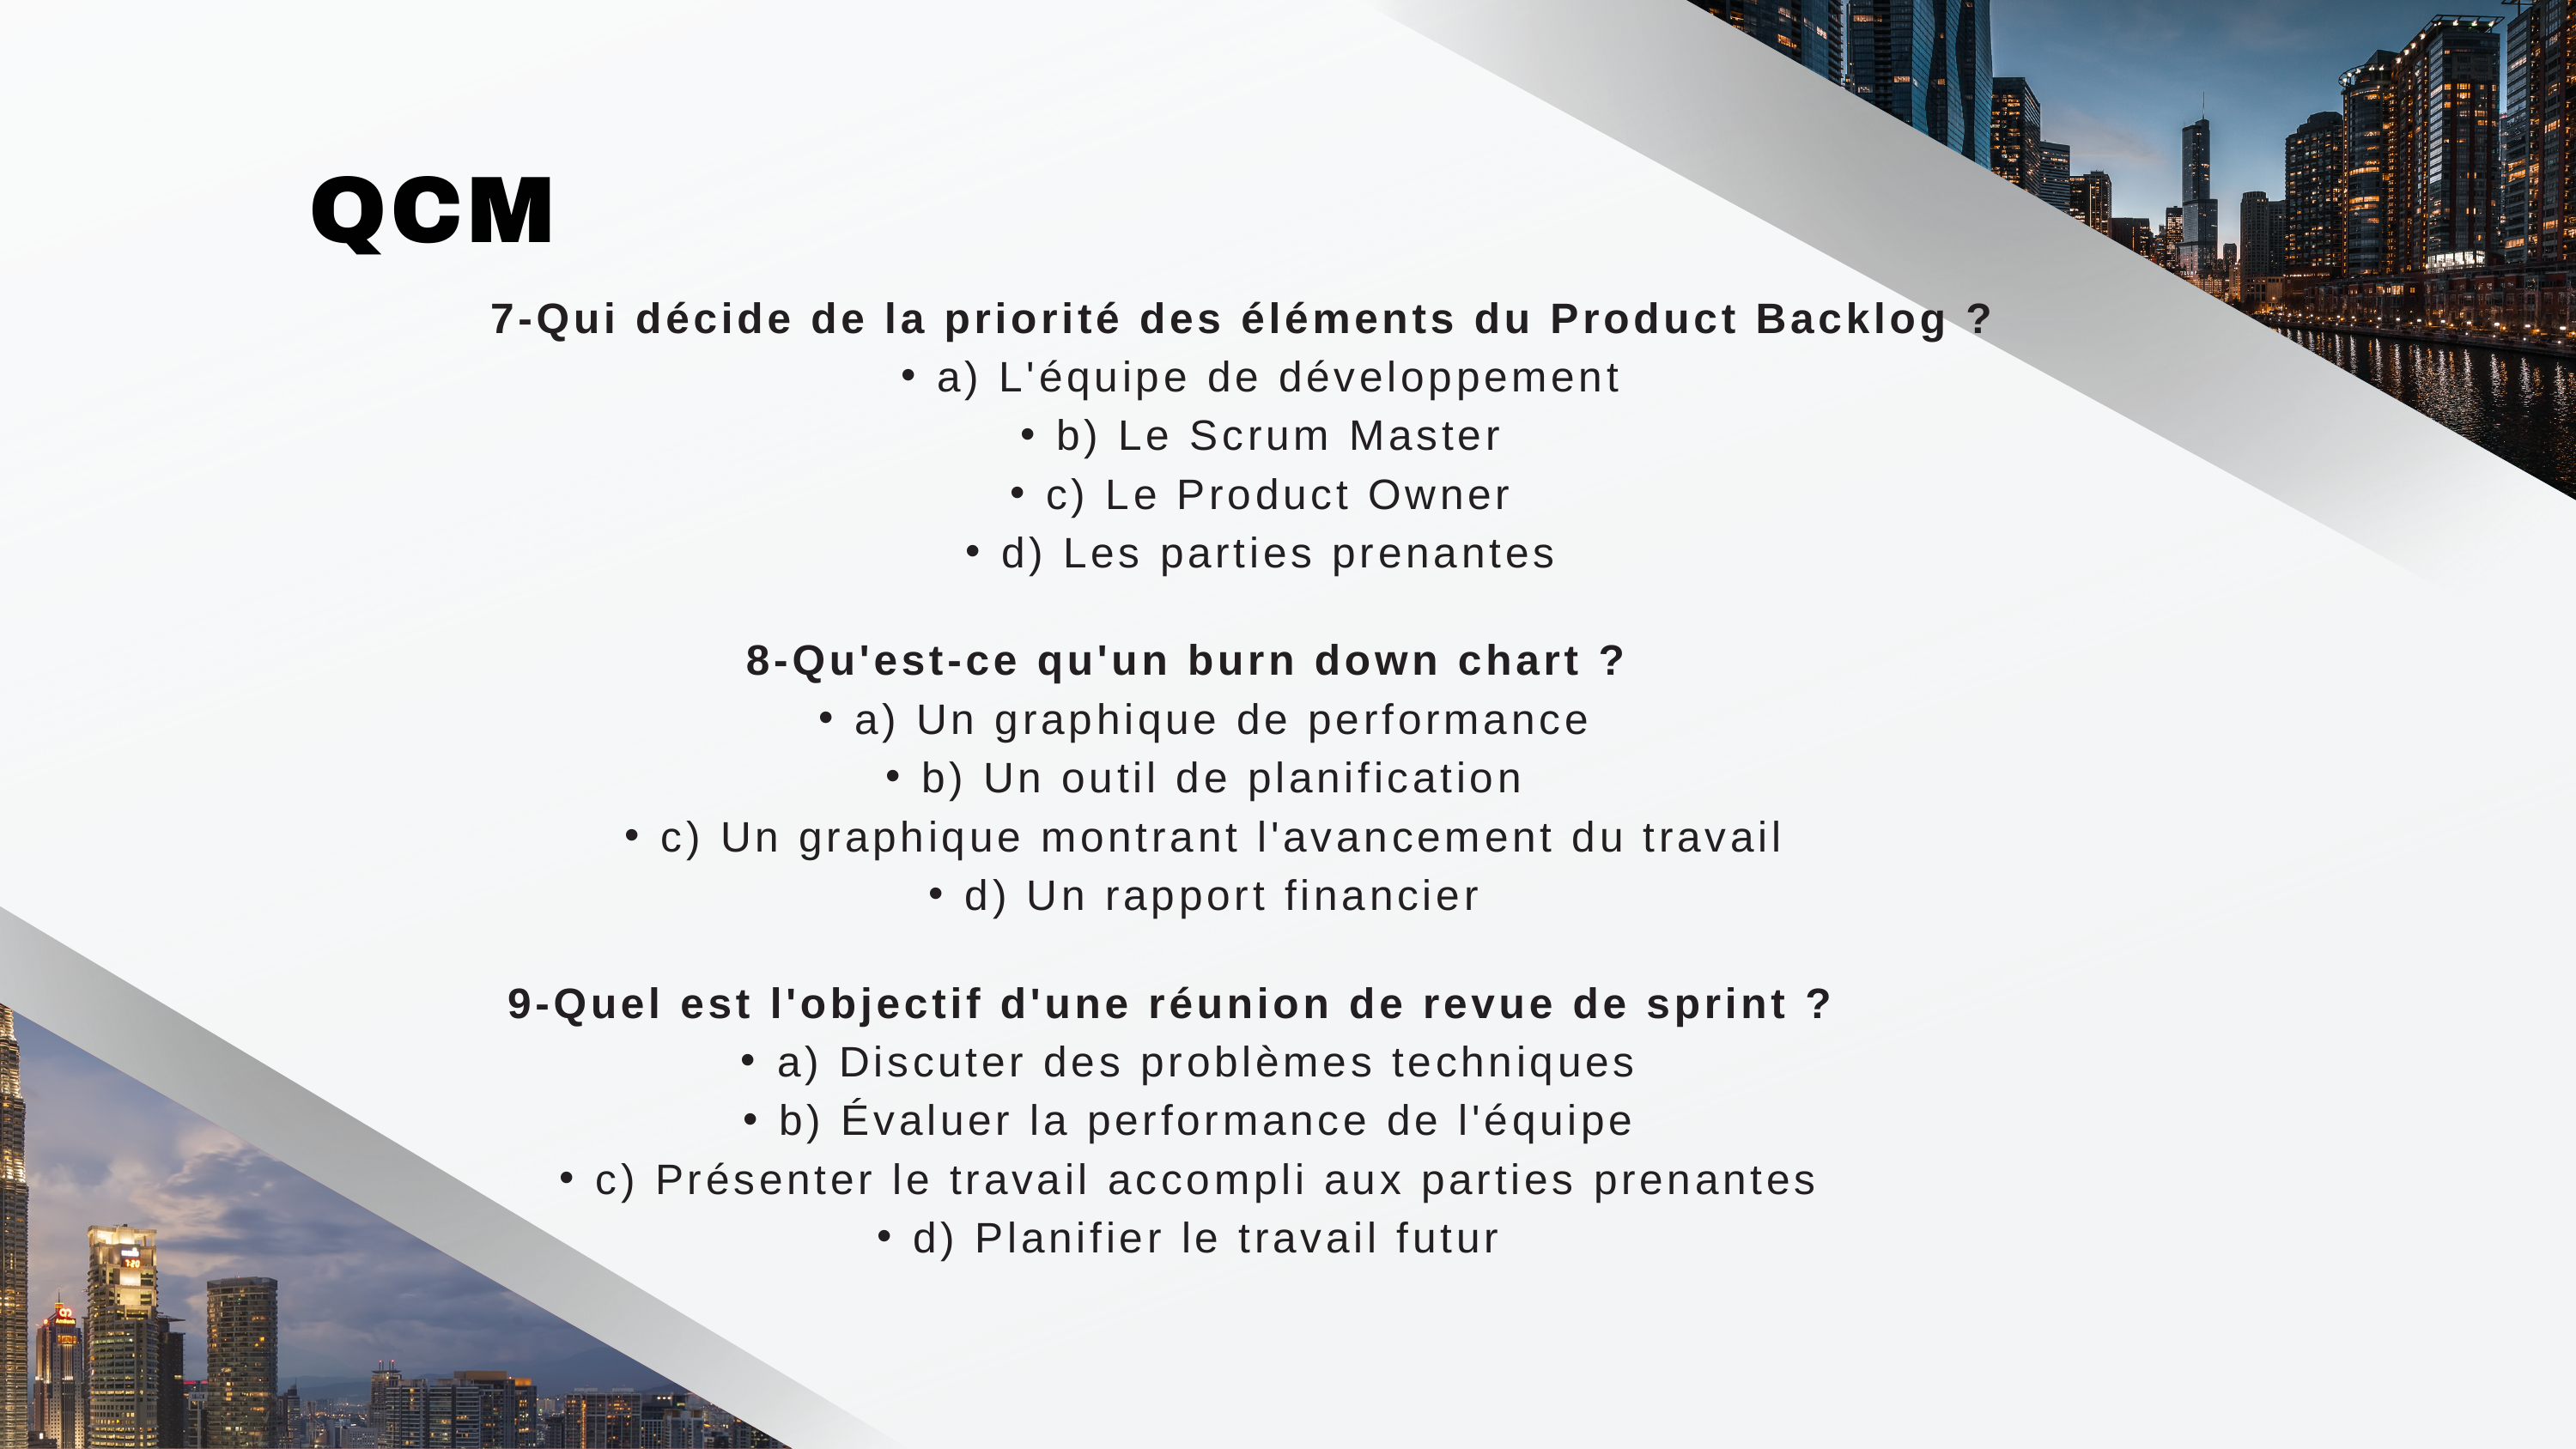

QCM

7-Qui décide de la priorité des éléments du Product Backlog ?
a) L'équipe de développement
b) Le Scrum Master
c) Le Product Owner
d) Les parties prenantes

8-Qu'est-ce qu'un burn down chart ?
a) Un graphique de performance
b) Un outil de planification
c) Un graphique montrant l'avancement du travail
d) Un rapport financier

9-Quel est l'objectif d'une réunion de revue de sprint ?
a) Discuter des problèmes techniques
b) Évaluer la performance de l'équipe
c) Présenter le travail accompli aux parties prenantes
d) Planifier le travail futur